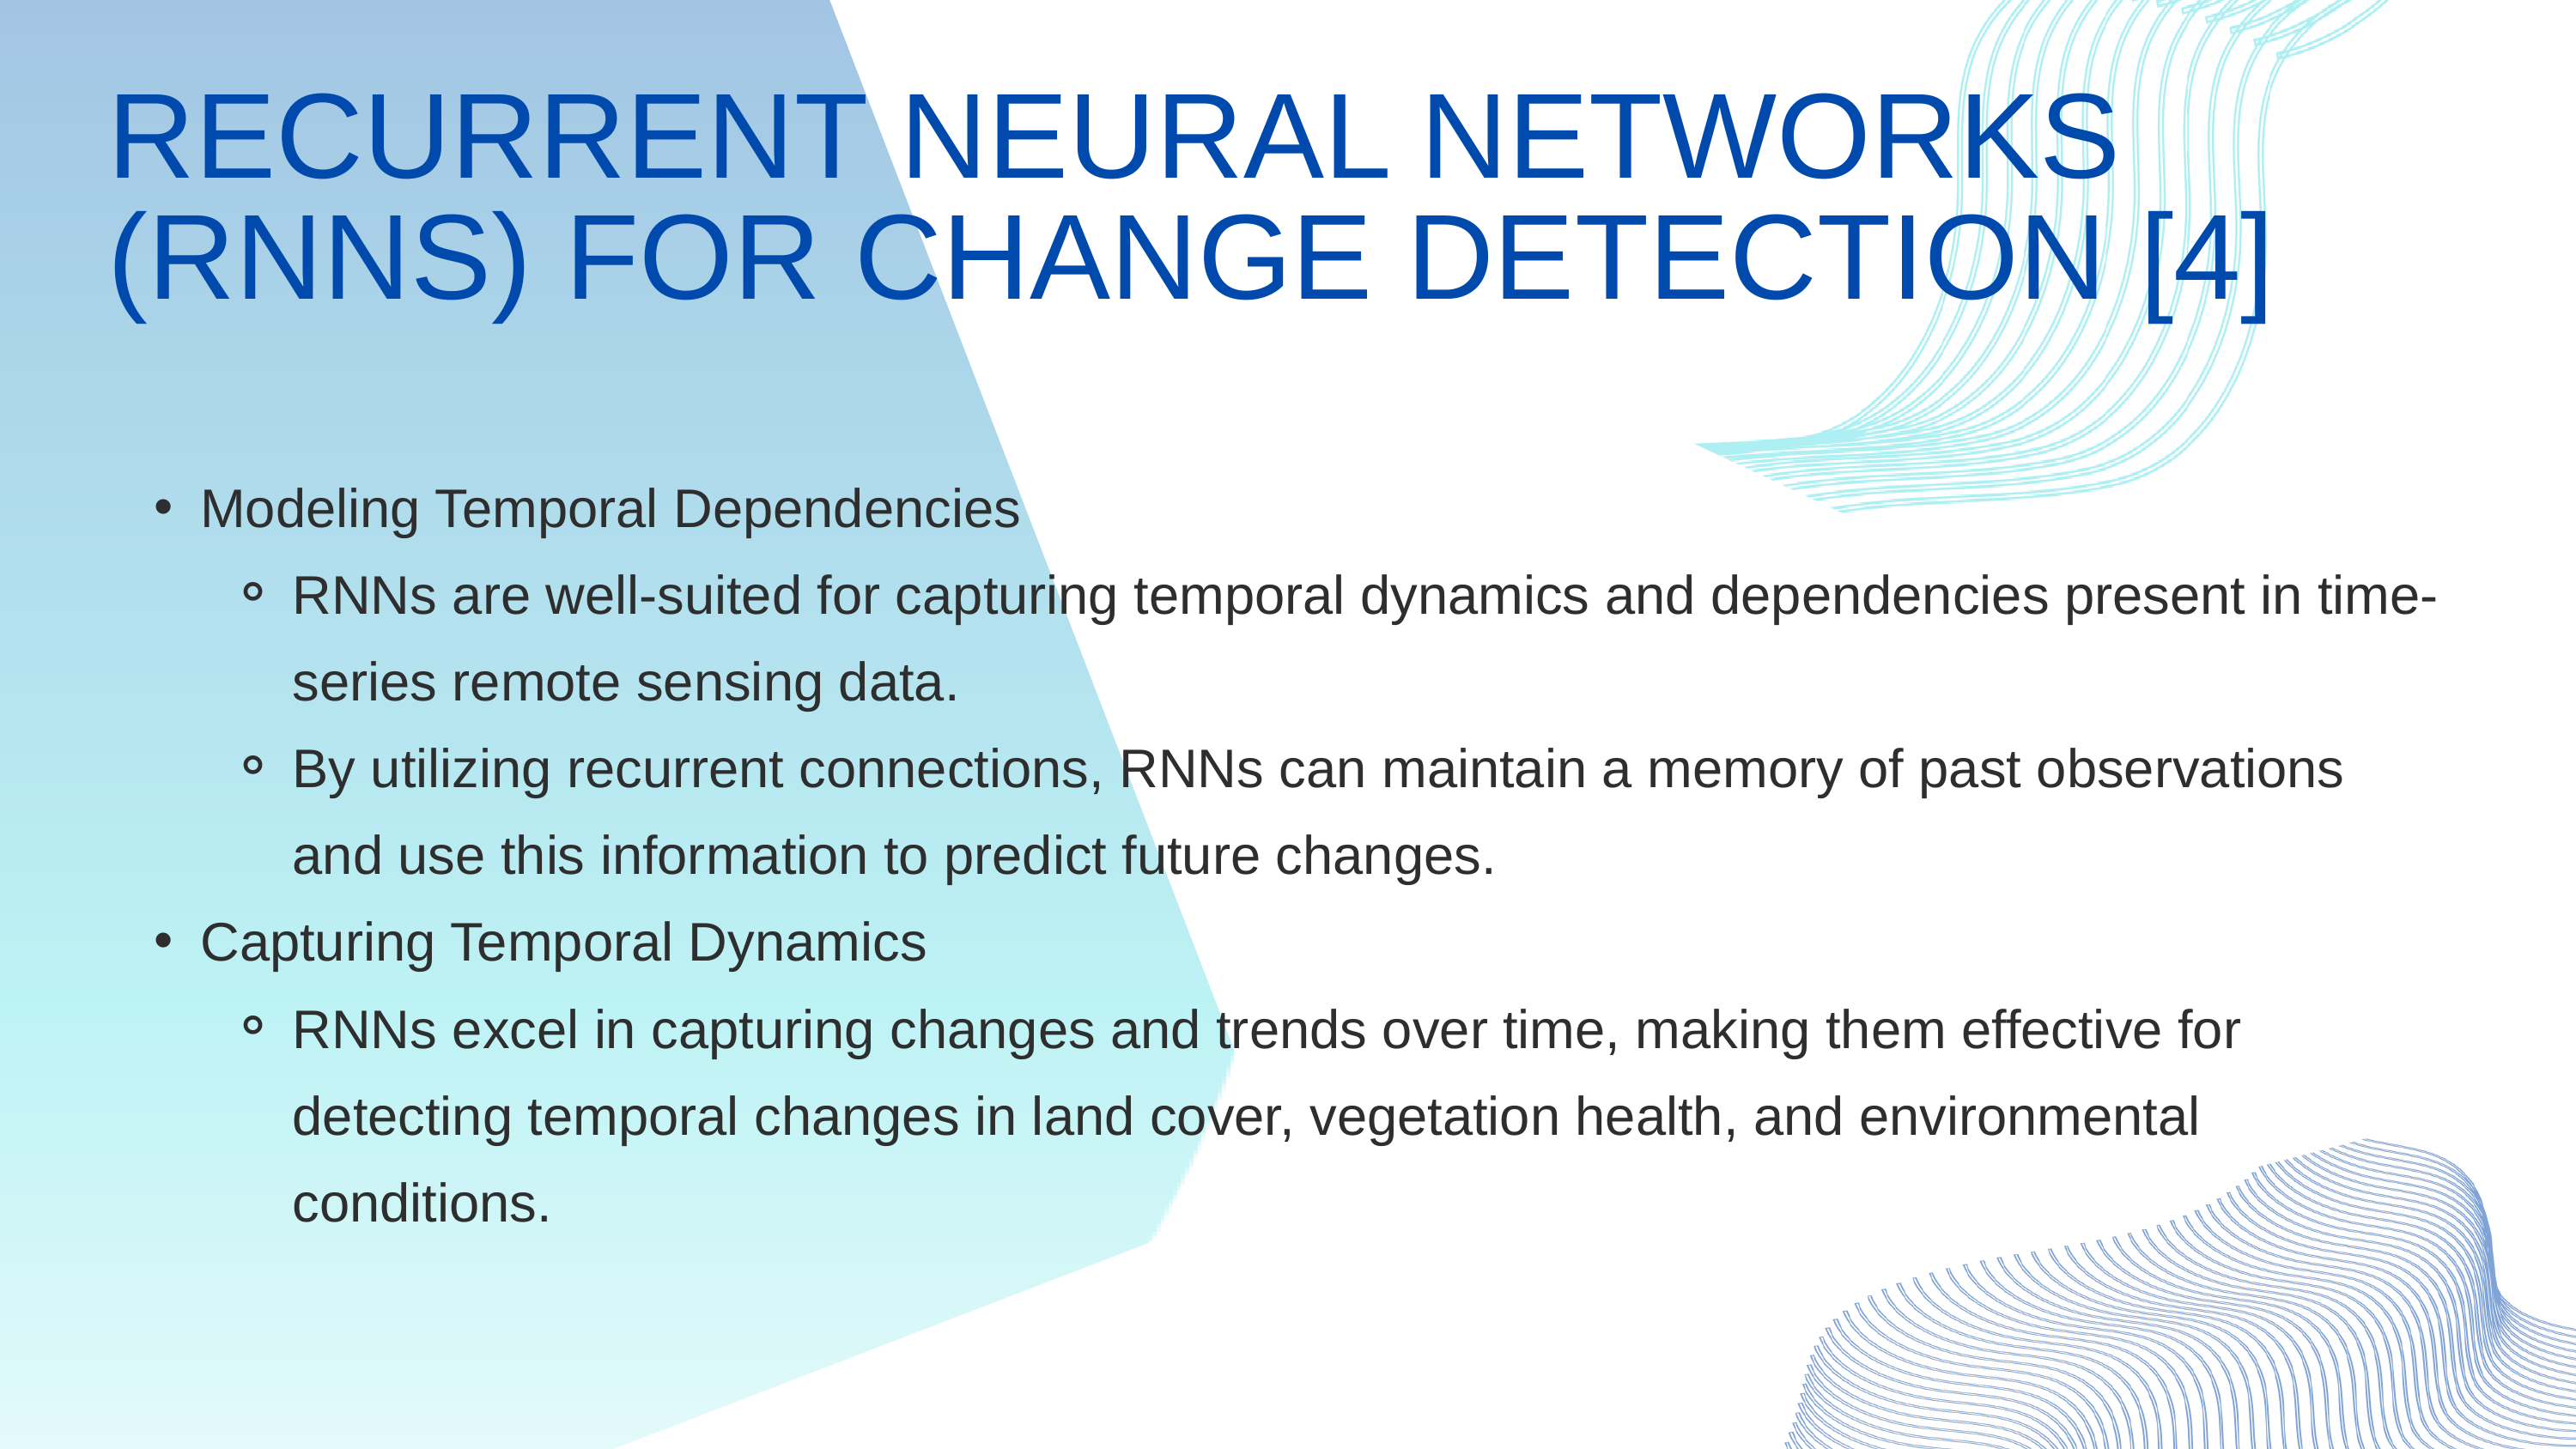

RECURRENT NEURAL NETWORKS (RNNS) FOR CHANGE DETECTION [4]
Modeling Temporal Dependencies
RNNs are well-suited for capturing temporal dynamics and dependencies present in time-series remote sensing data.
By utilizing recurrent connections, RNNs can maintain a memory of past observations and use this information to predict future changes.
Capturing Temporal Dynamics
RNNs excel in capturing changes and trends over time, making them effective for detecting temporal changes in land cover, vegetation health, and environmental conditions.